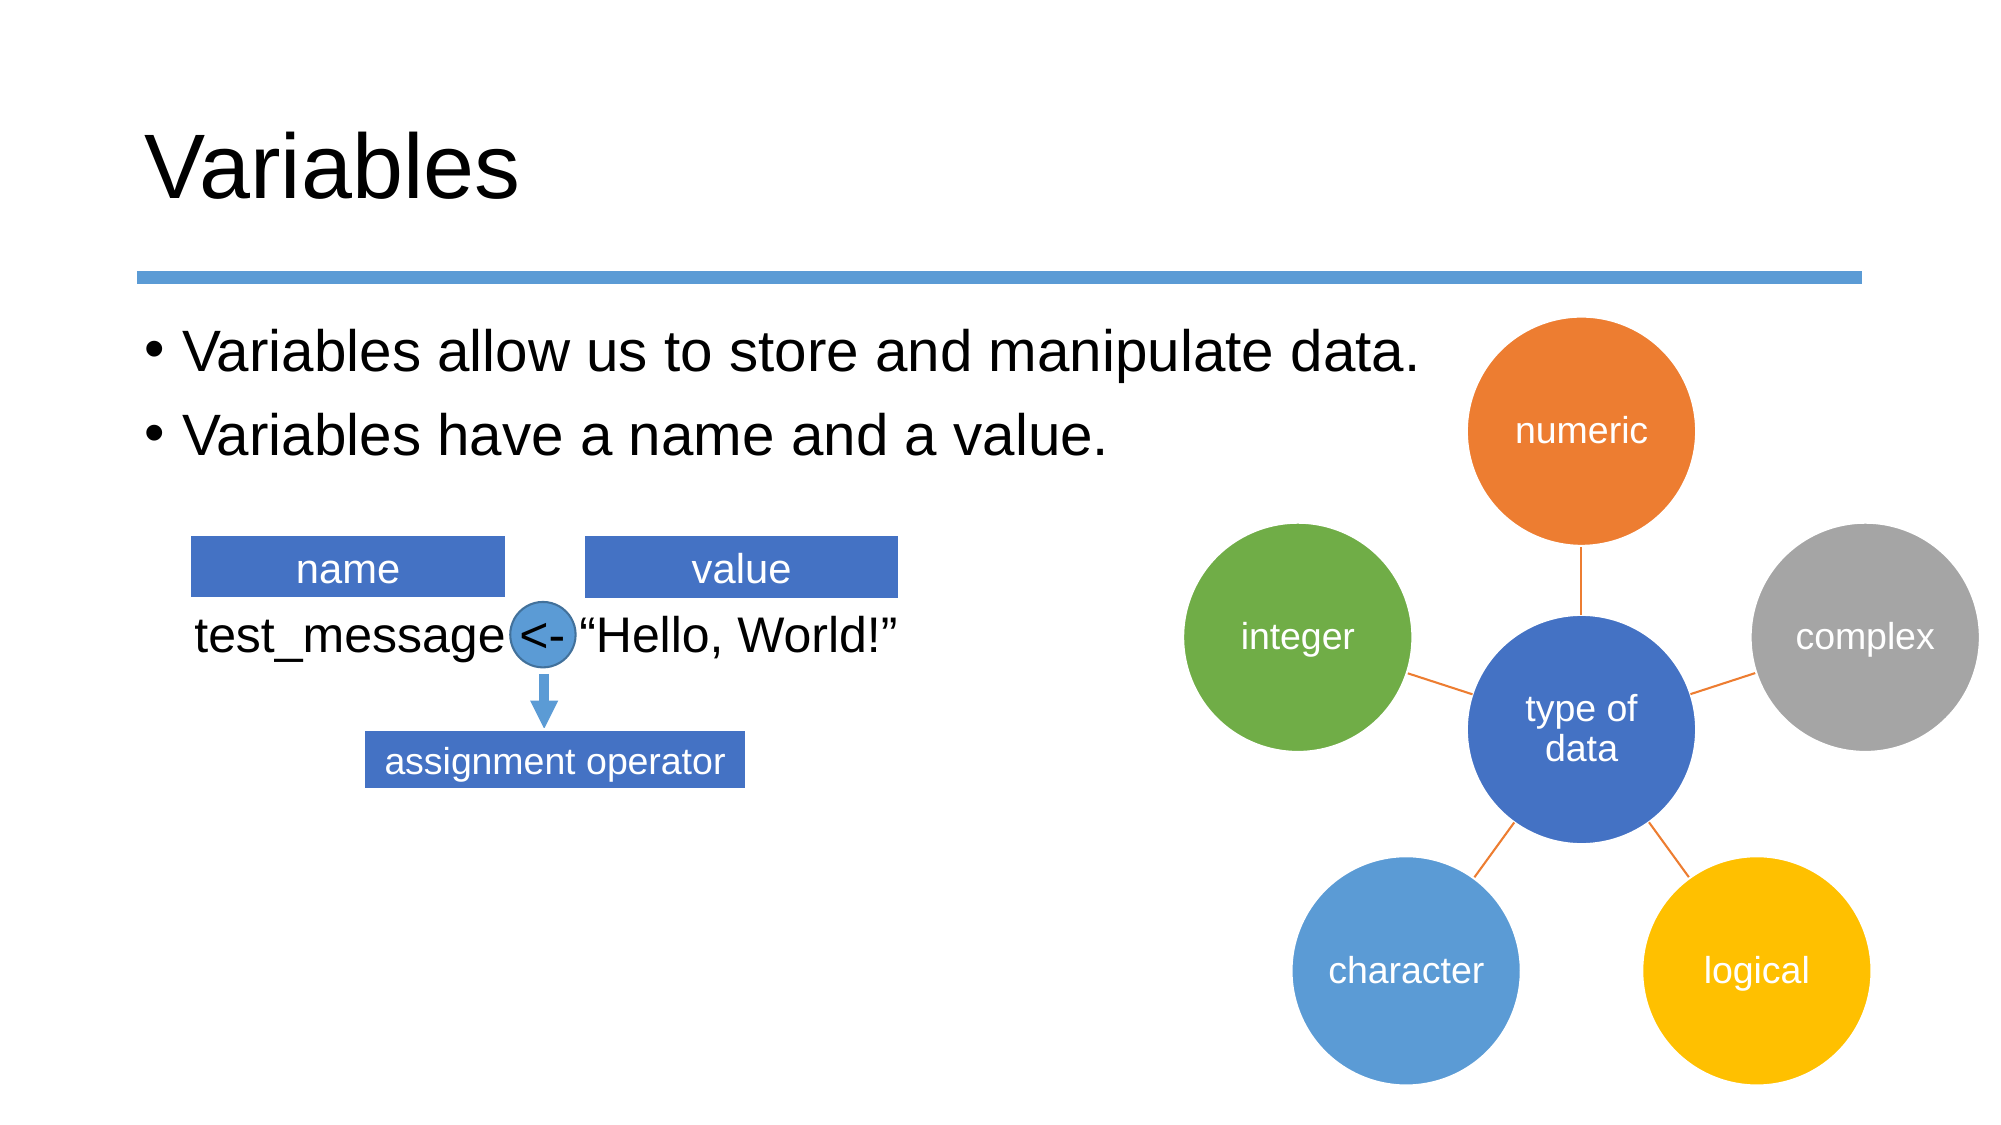

# Variables

Variables allow us to store and manipulate data.
Variables have a name and a value.

numeric

integer

complex

type of data

character

logical
name
value
test_message <- “Hello, World!”

assignment operator